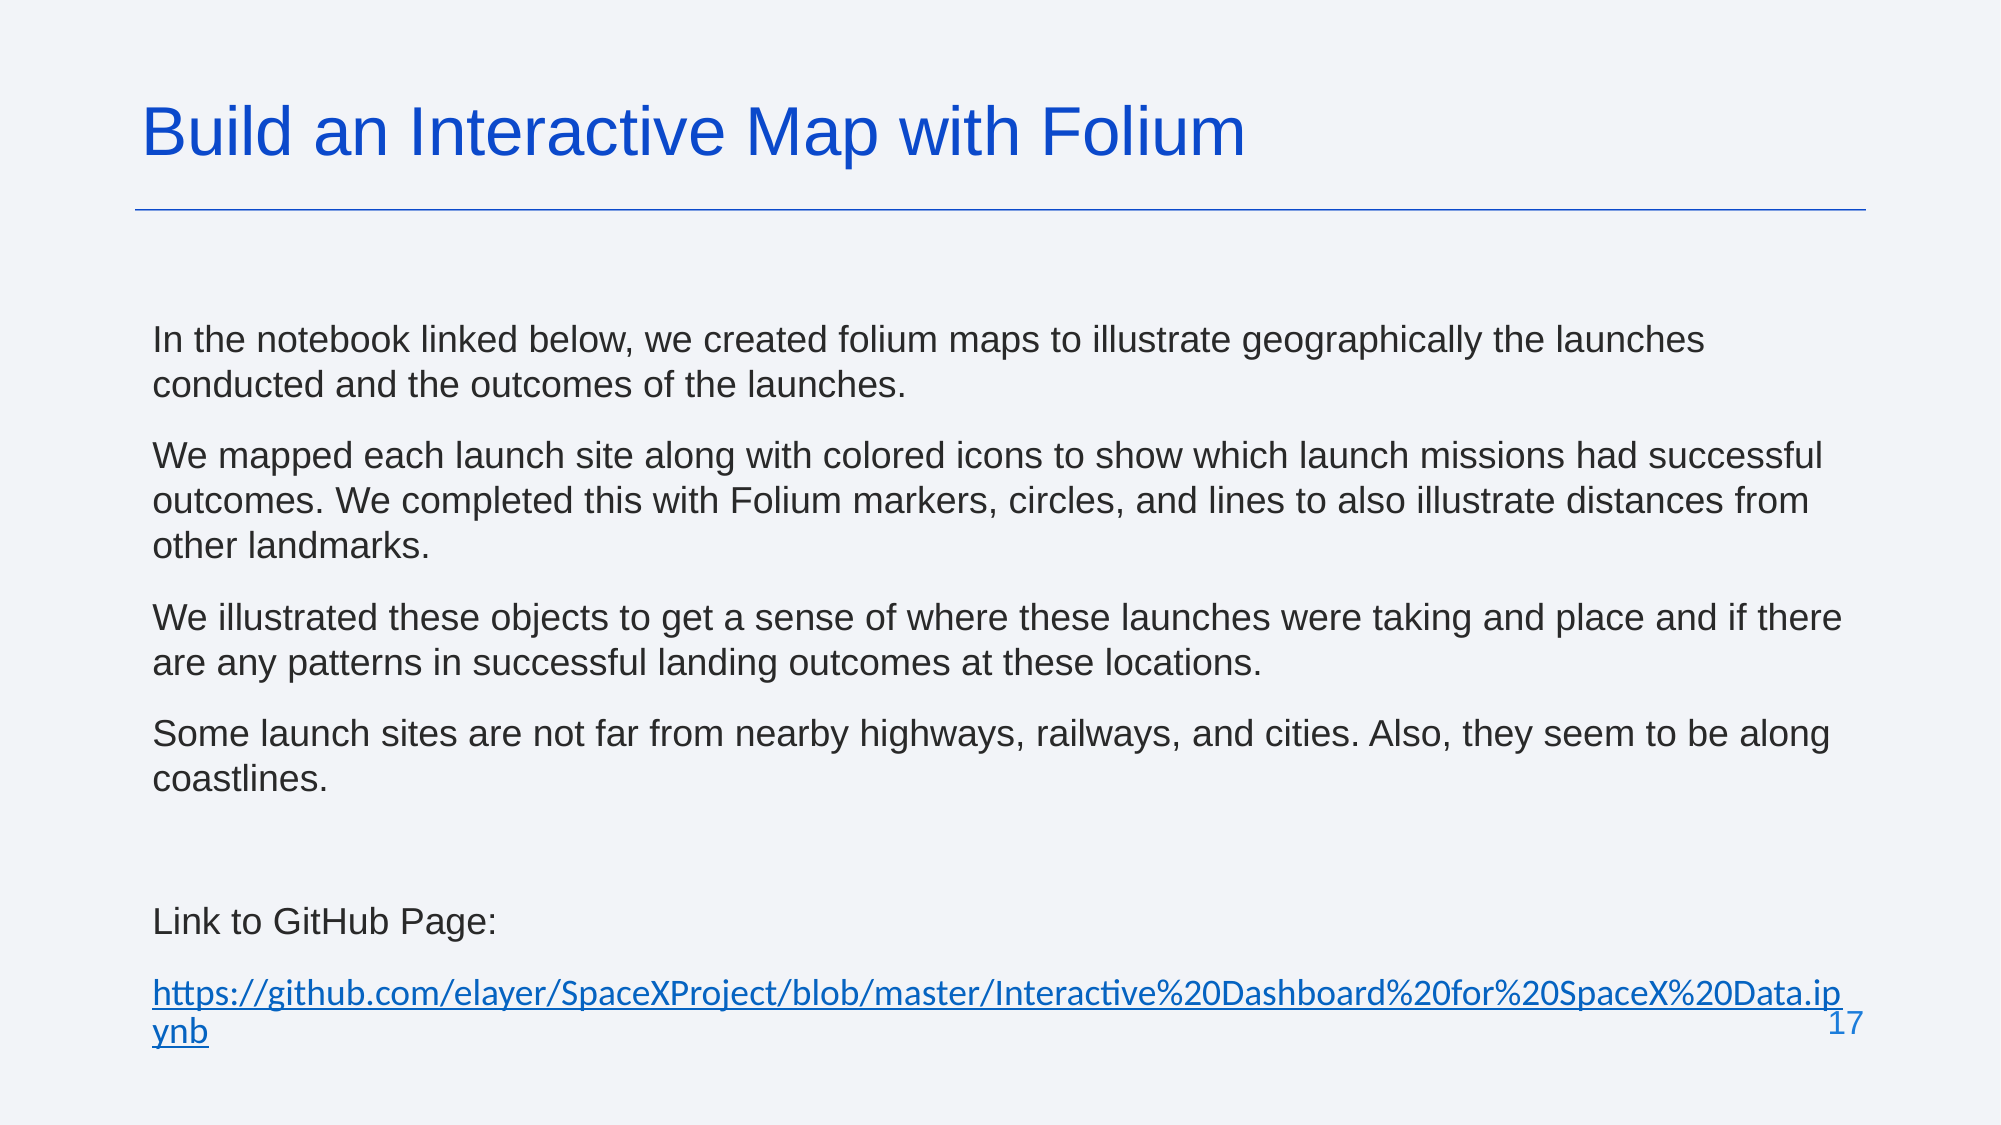

Build an Interactive Map with Folium
In the notebook linked below, we created folium maps to illustrate geographically the launches conducted and the outcomes of the launches.
We mapped each launch site along with colored icons to show which launch missions had successful outcomes. We completed this with Folium markers, circles, and lines to also illustrate distances from other landmarks.
We illustrated these objects to get a sense of where these launches were taking and place and if there are any patterns in successful landing outcomes at these locations.
Some launch sites are not far from nearby highways, railways, and cities. Also, they seem to be along coastlines.

Link to GitHub Page:
https://github.com/elayer/SpaceXProject/blob/master/Interactive%20Dashboard%20for%20SpaceX%20Data.ipynb

17